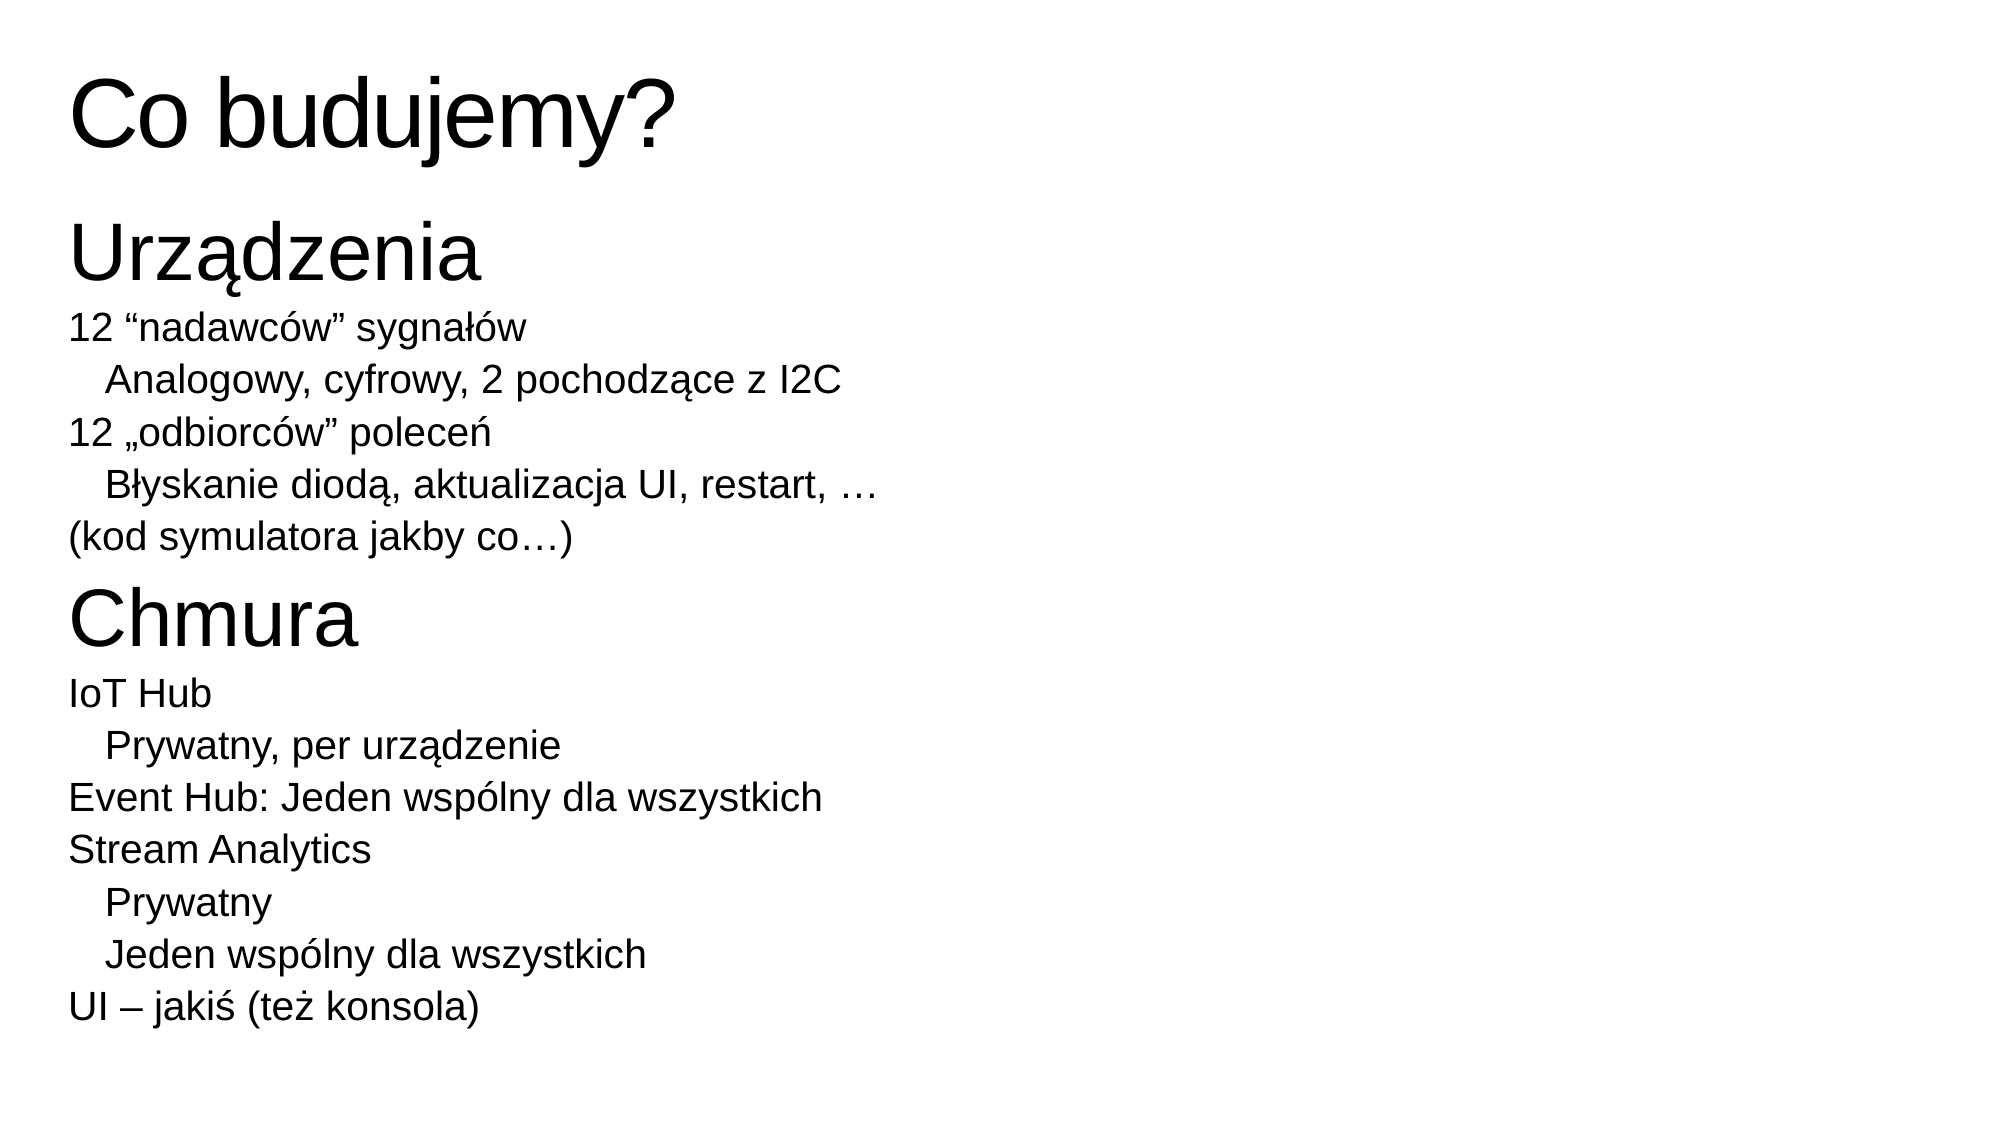

# Co budujemy?
Urządzenia
12 “nadawców” sygnałów
Analogowy, cyfrowy, 2 pochodzące z I2C
12 „odbiorców” poleceń
Błyskanie diodą, aktualizacja UI, restart, …
(kod symulatora jakby co…)
Chmura
IoT Hub
Prywatny, per urządzenie
Event Hub: Jeden wspólny dla wszystkich
Stream Analytics
Prywatny
Jeden wspólny dla wszystkich
UI – jakiś (też konsola)